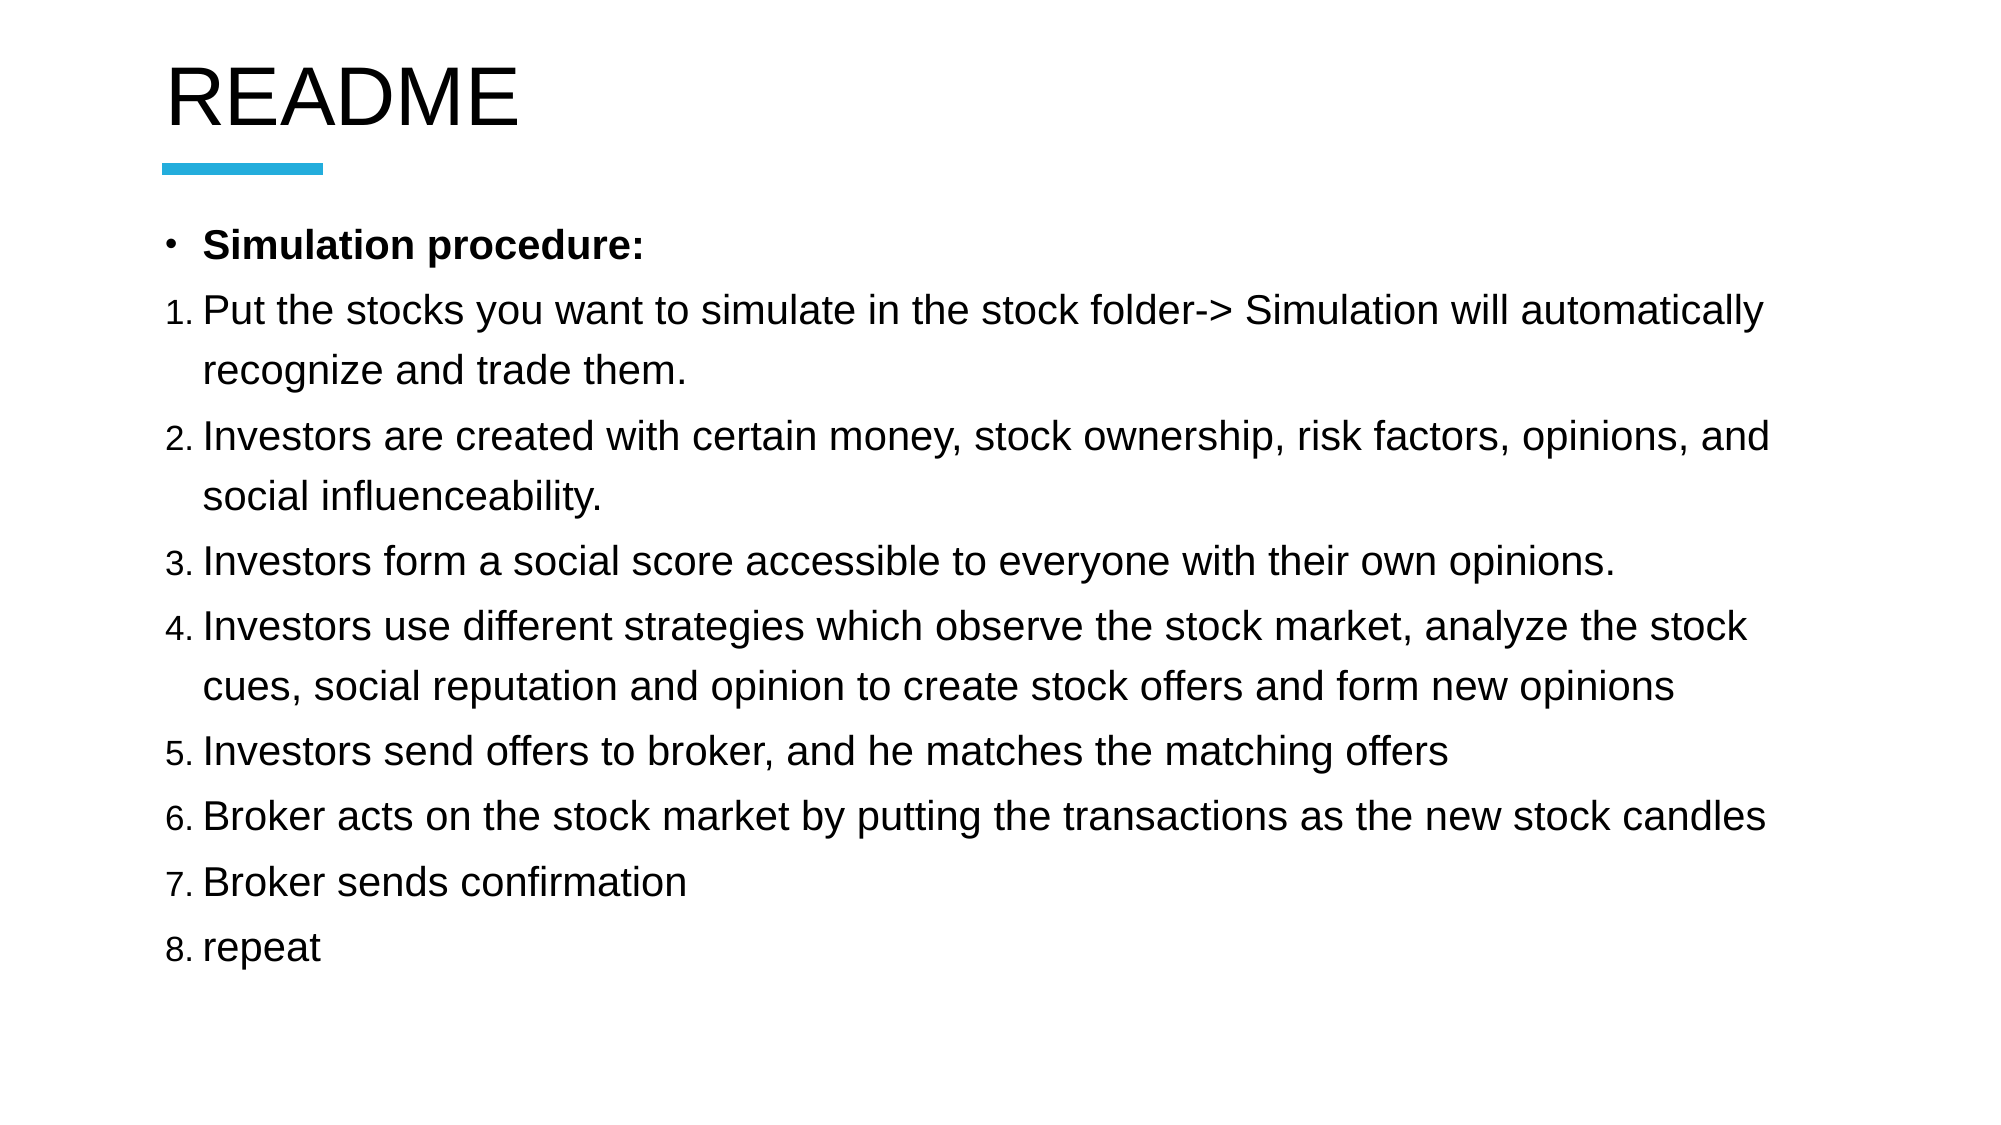

# README
Simulation procedure:
Put the stocks you want to simulate in the stock folder-> Simulation will automatically recognize and trade them.
Investors are created with certain money, stock ownership, risk factors, opinions, and social influenceability.
Investors form a social score accessible to everyone with their own opinions.
Investors use different strategies which observe the stock market, analyze the stock cues, social reputation and opinion to create stock offers and form new opinions
Investors send offers to broker, and he matches the matching offers
Broker acts on the stock market by putting the transactions as the new stock candles
Broker sends confirmation
repeat